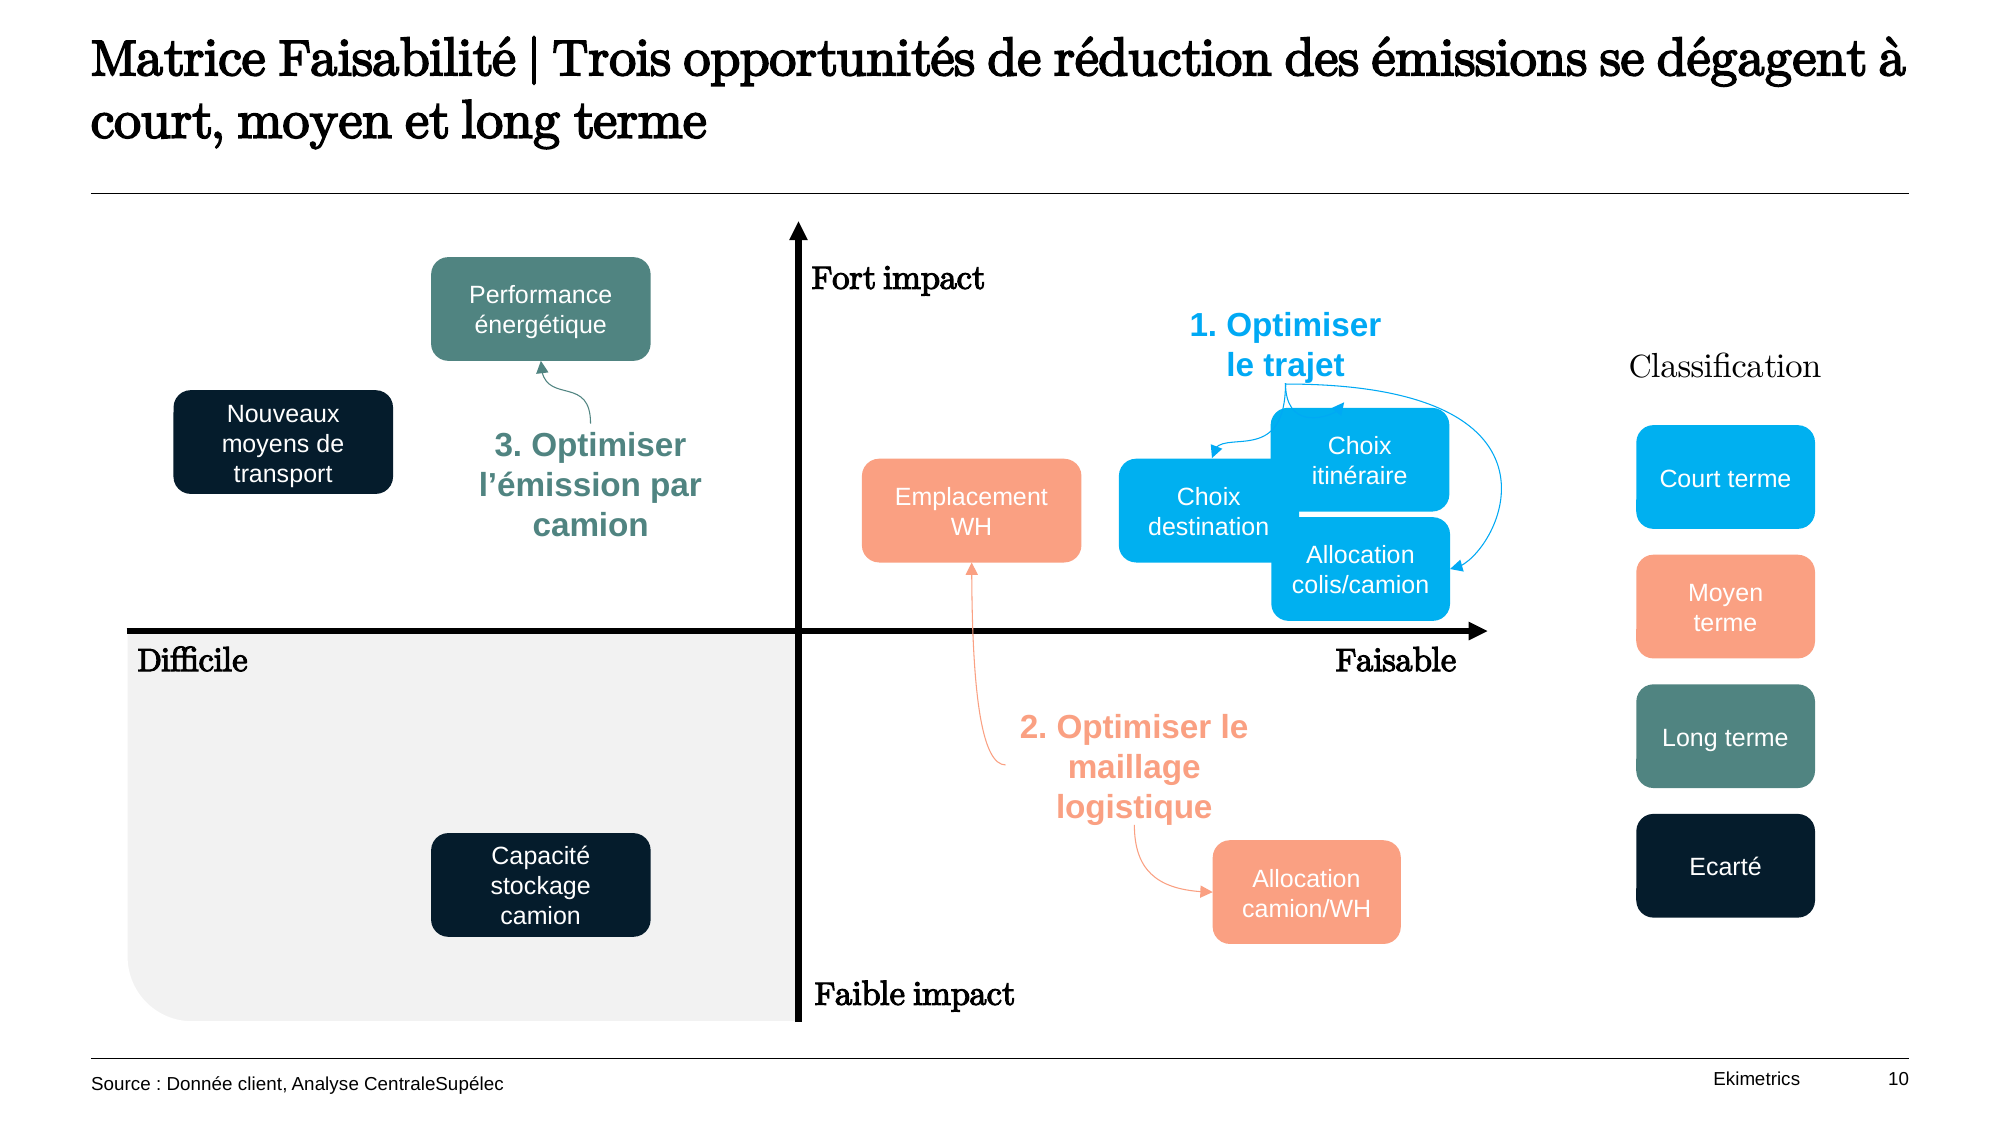

# Matrice Faisabilité | Trois opportunités de réduction des émissions se dégagent à court, moyen et long terme

Fort impact
Performance énergétique
1. Optimiser le trajet
Classification
Court terme
Moyen terme
Long terme
Ecarté
Nouveaux moyens de transport

Choix itinéraire
3. Optimiser l’émission par camion
Choix destination
Emplacement WH
Allocation colis/camion
Difficile
Faisable
2. Optimiser le maillage logistique
Capacité stockage camion
Allocation camion/WH
Faible impact
Source : Donnée client, Analyse CentraleSupélec